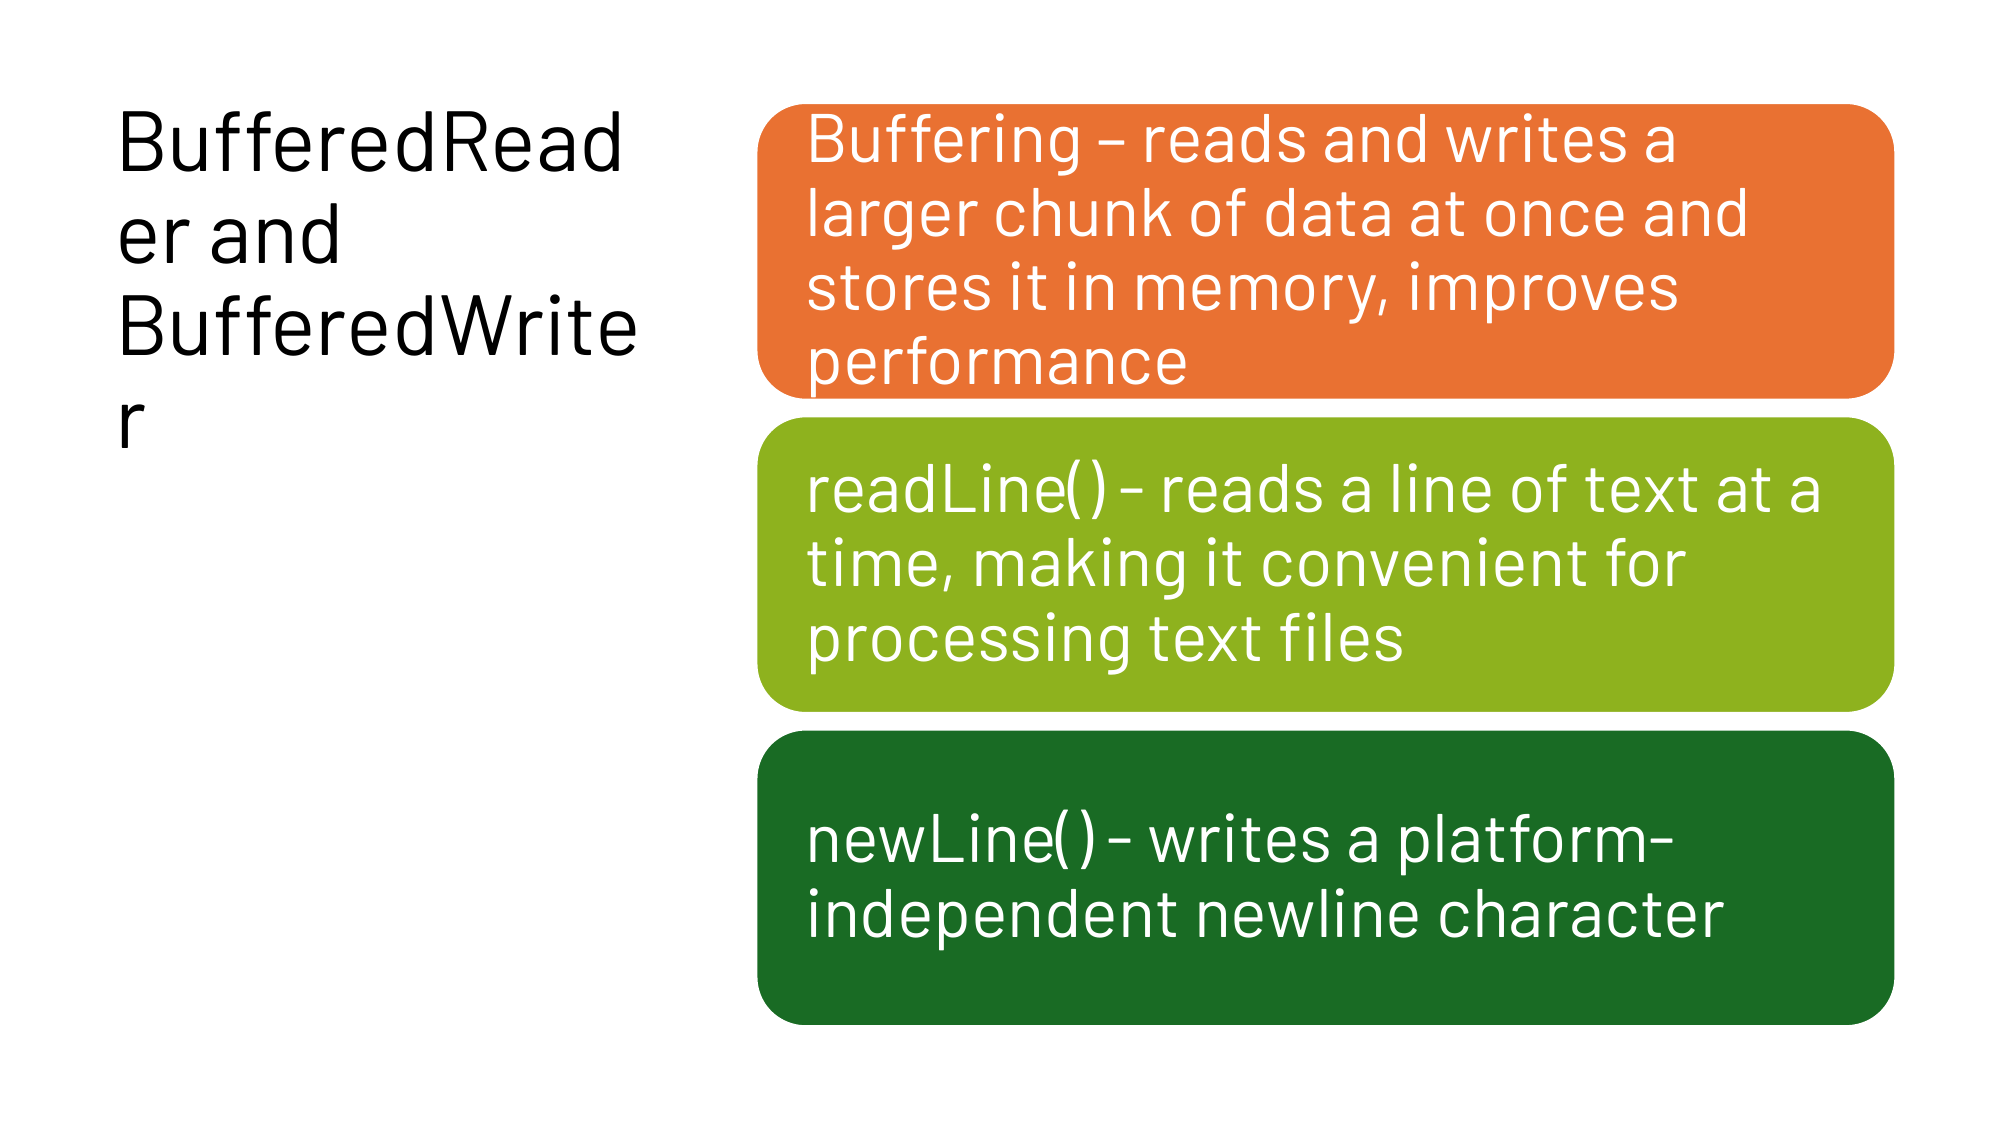

# BufferedReader and BufferedWriter
Buffering – reads and writes a larger chunk of data at once and stores it in memory, improves performance
readLine() - reads a line of text at a time, making it convenient for processing text files
newLine() - writes a platform-independent newline character